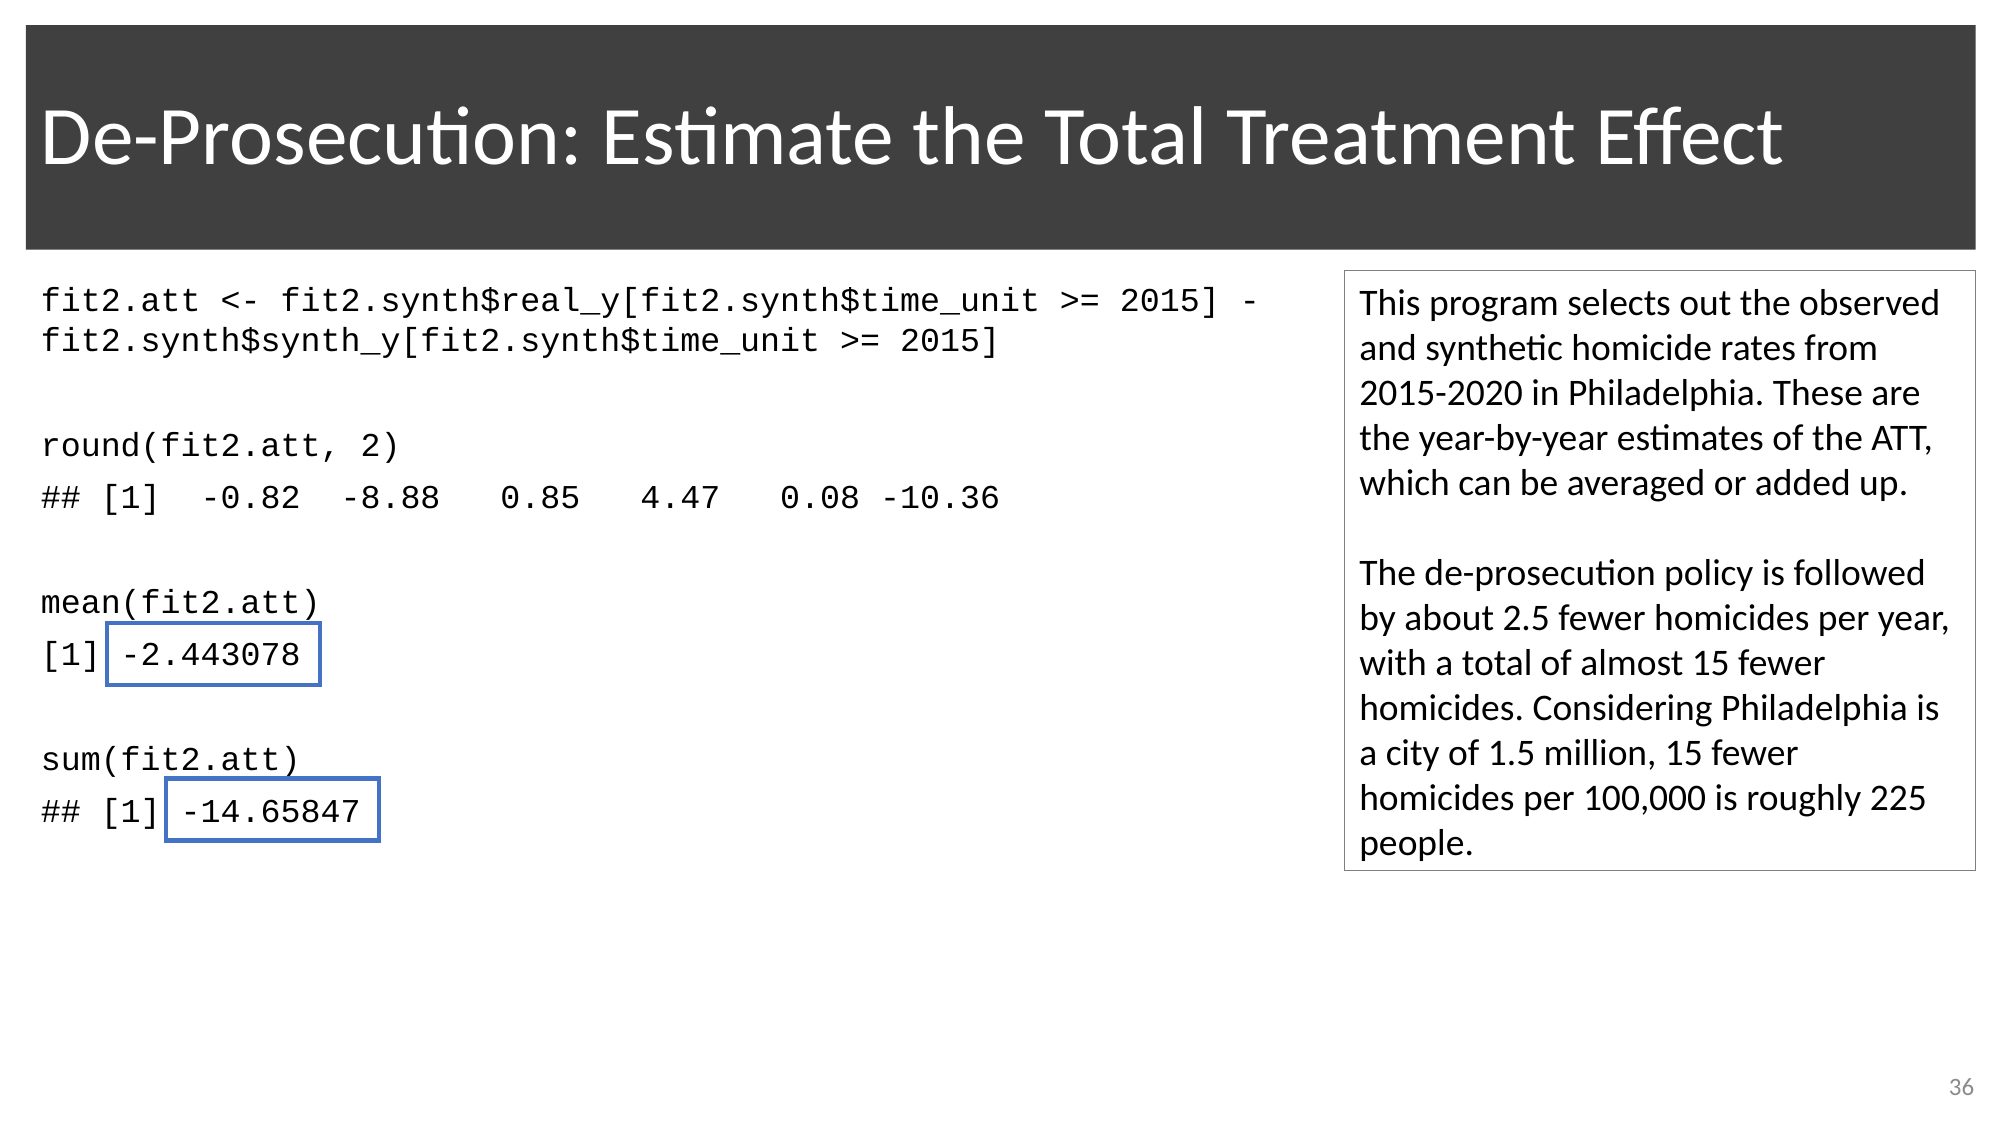

# De-Prosecution: Estimate the Total Treatment Effect
fit2.att <- fit2.synth$real_y[fit2.synth$time_unit >= 2015] - fit2.synth$synth_y[fit2.synth$time_unit >= 2015]

round(fit2.att, 2)
## [1]  -0.82  -8.88   0.85   4.47   0.08 -10.36

mean(fit2.att)
[1] -2.443078

sum(fit2.att)
## [1] -14.65847
This program selects out the observed and synthetic homicide rates from 2015-2020 in Philadelphia. These are the year-by-year estimates of the ATT, which can be averaged or added up.

The de-prosecution policy is followed by about 2.5 fewer homicides per year, with a total of almost 15 fewer homicides. Considering Philadelphia is a city of 1.5 million, 15 fewer homicides per 100,000 is roughly 225 people.

36